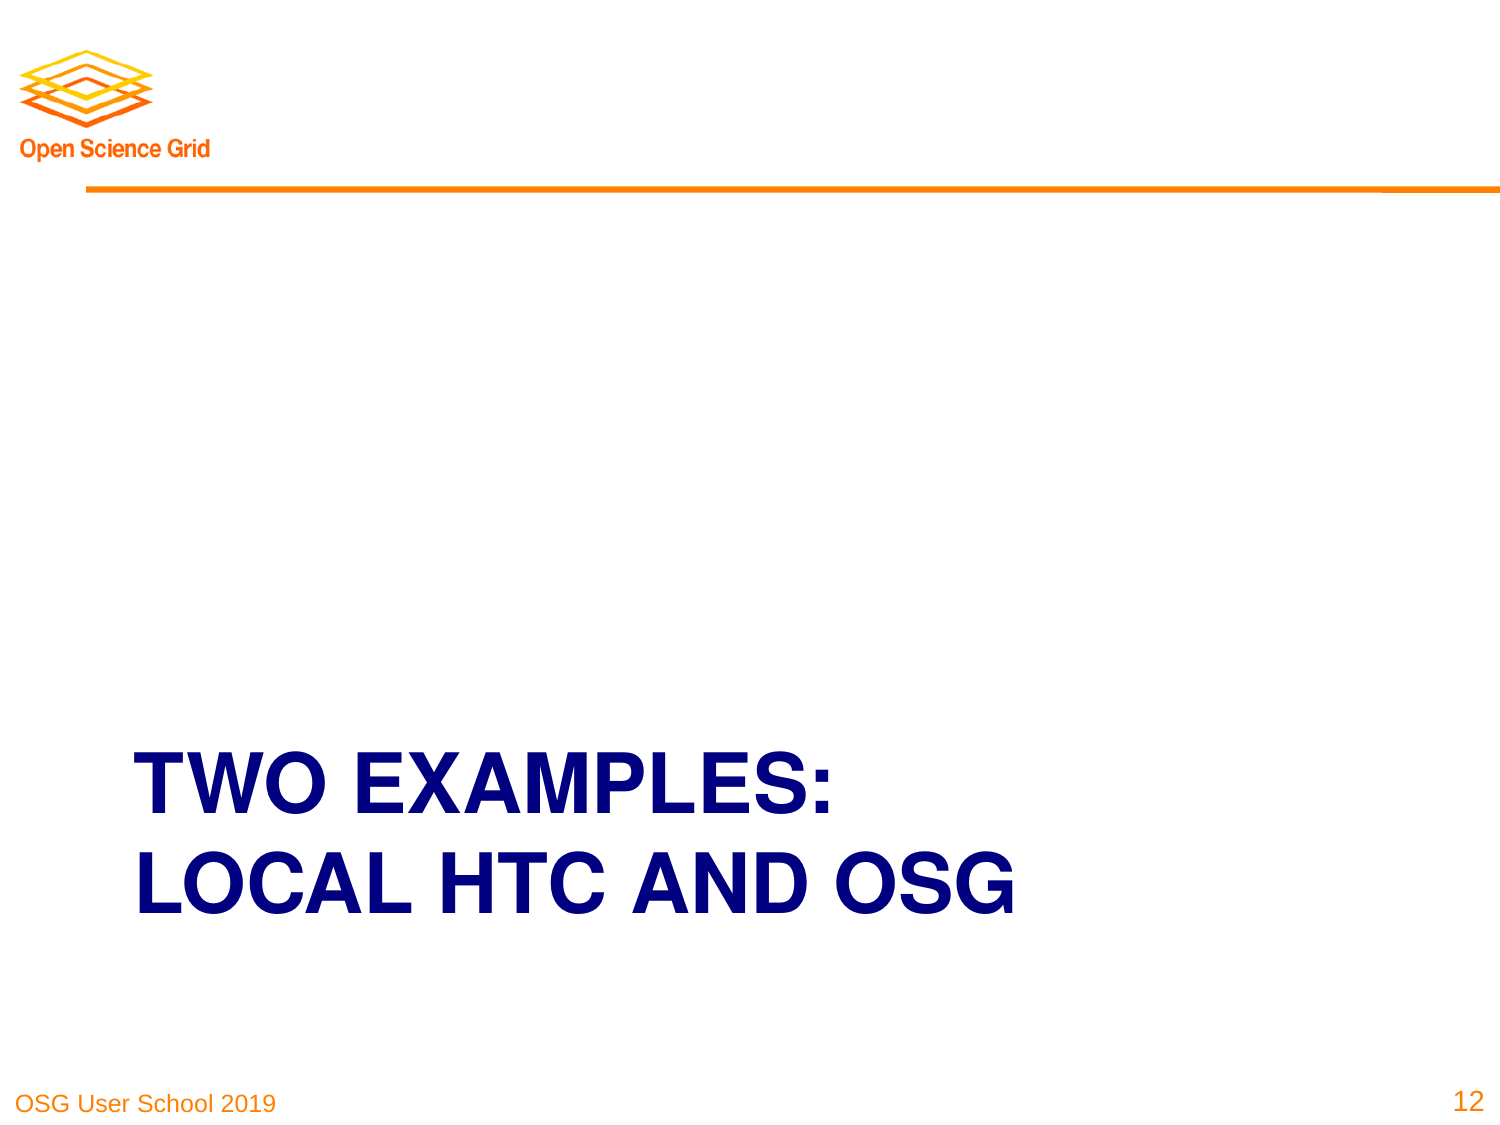

# Two examples: Local HTC and OSG
12